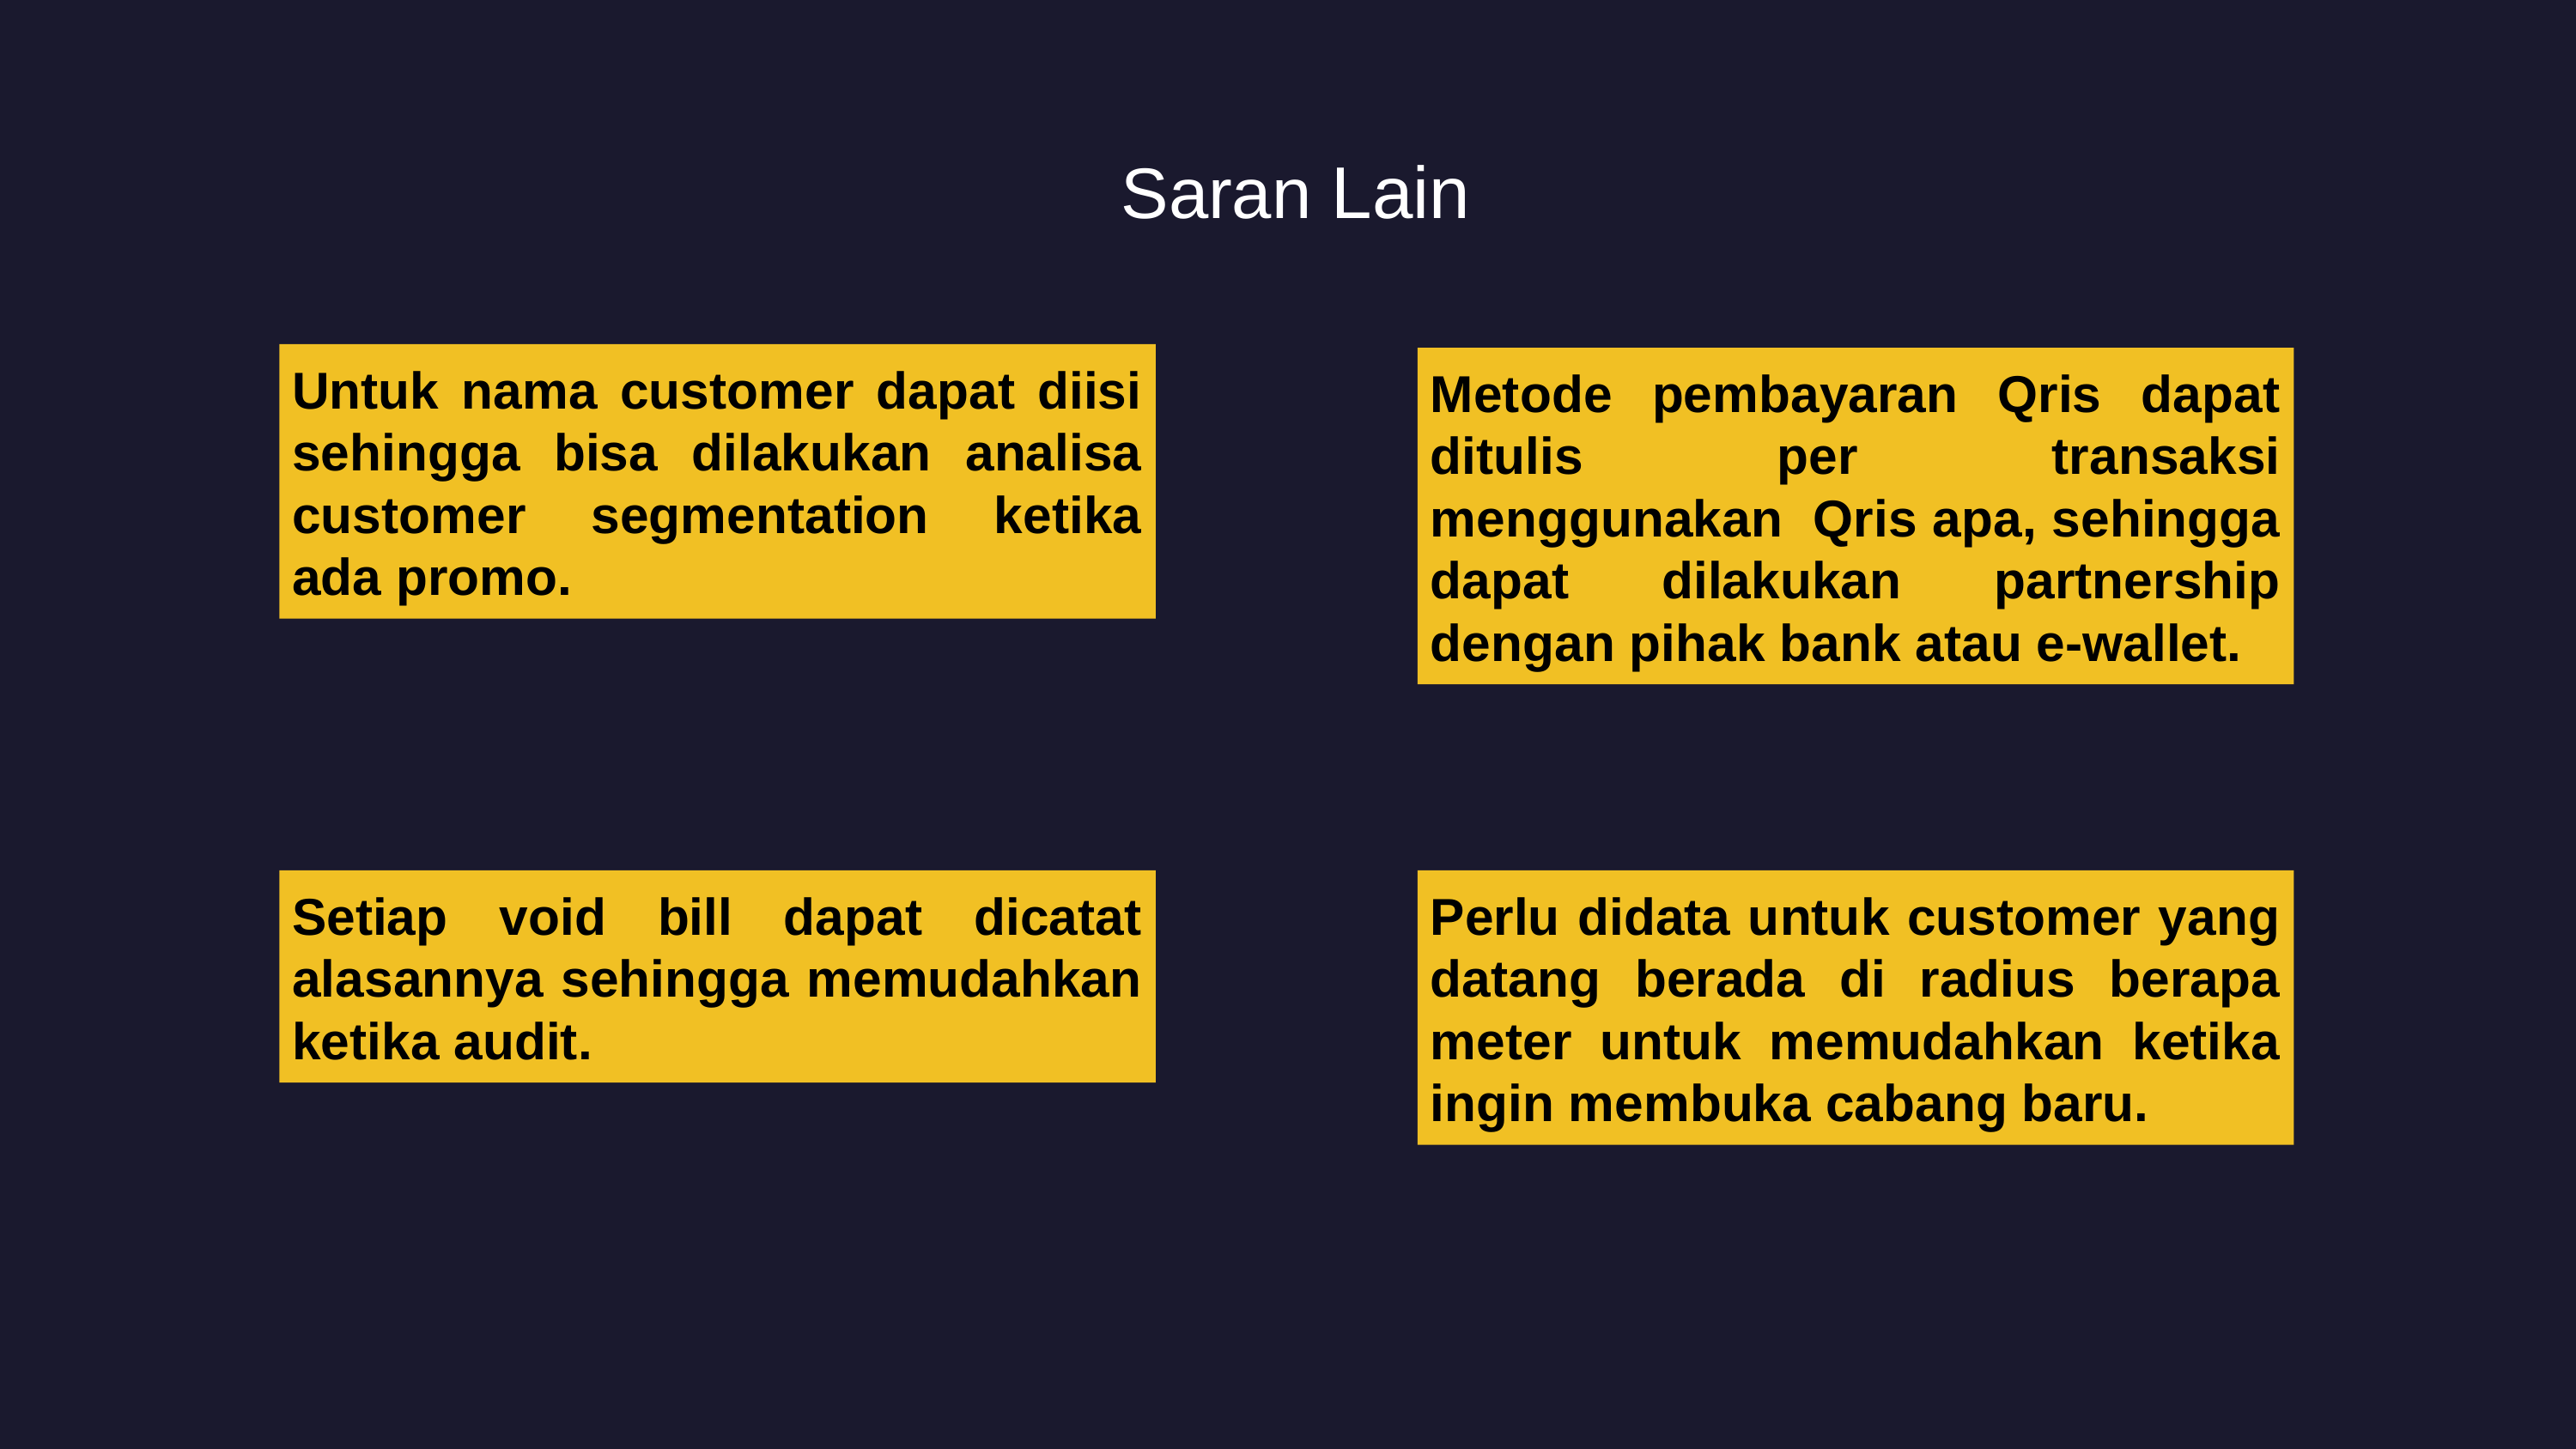

Saran Lain
Untuk nama customer dapat diisi sehingga bisa dilakukan analisa customer segmentation ketika ada promo.
Metode pembayaran Qris dapat ditulis per transaksi menggunakan  Qris apa, sehingga dapat dilakukan partnership dengan pihak bank atau e-wallet.
Setiap void bill dapat dicatat alasannya sehingga memudahkan ketika audit.
Perlu didata untuk customer yang datang berada di radius berapa meter untuk memudahkan ketika ingin membuka cabang baru.